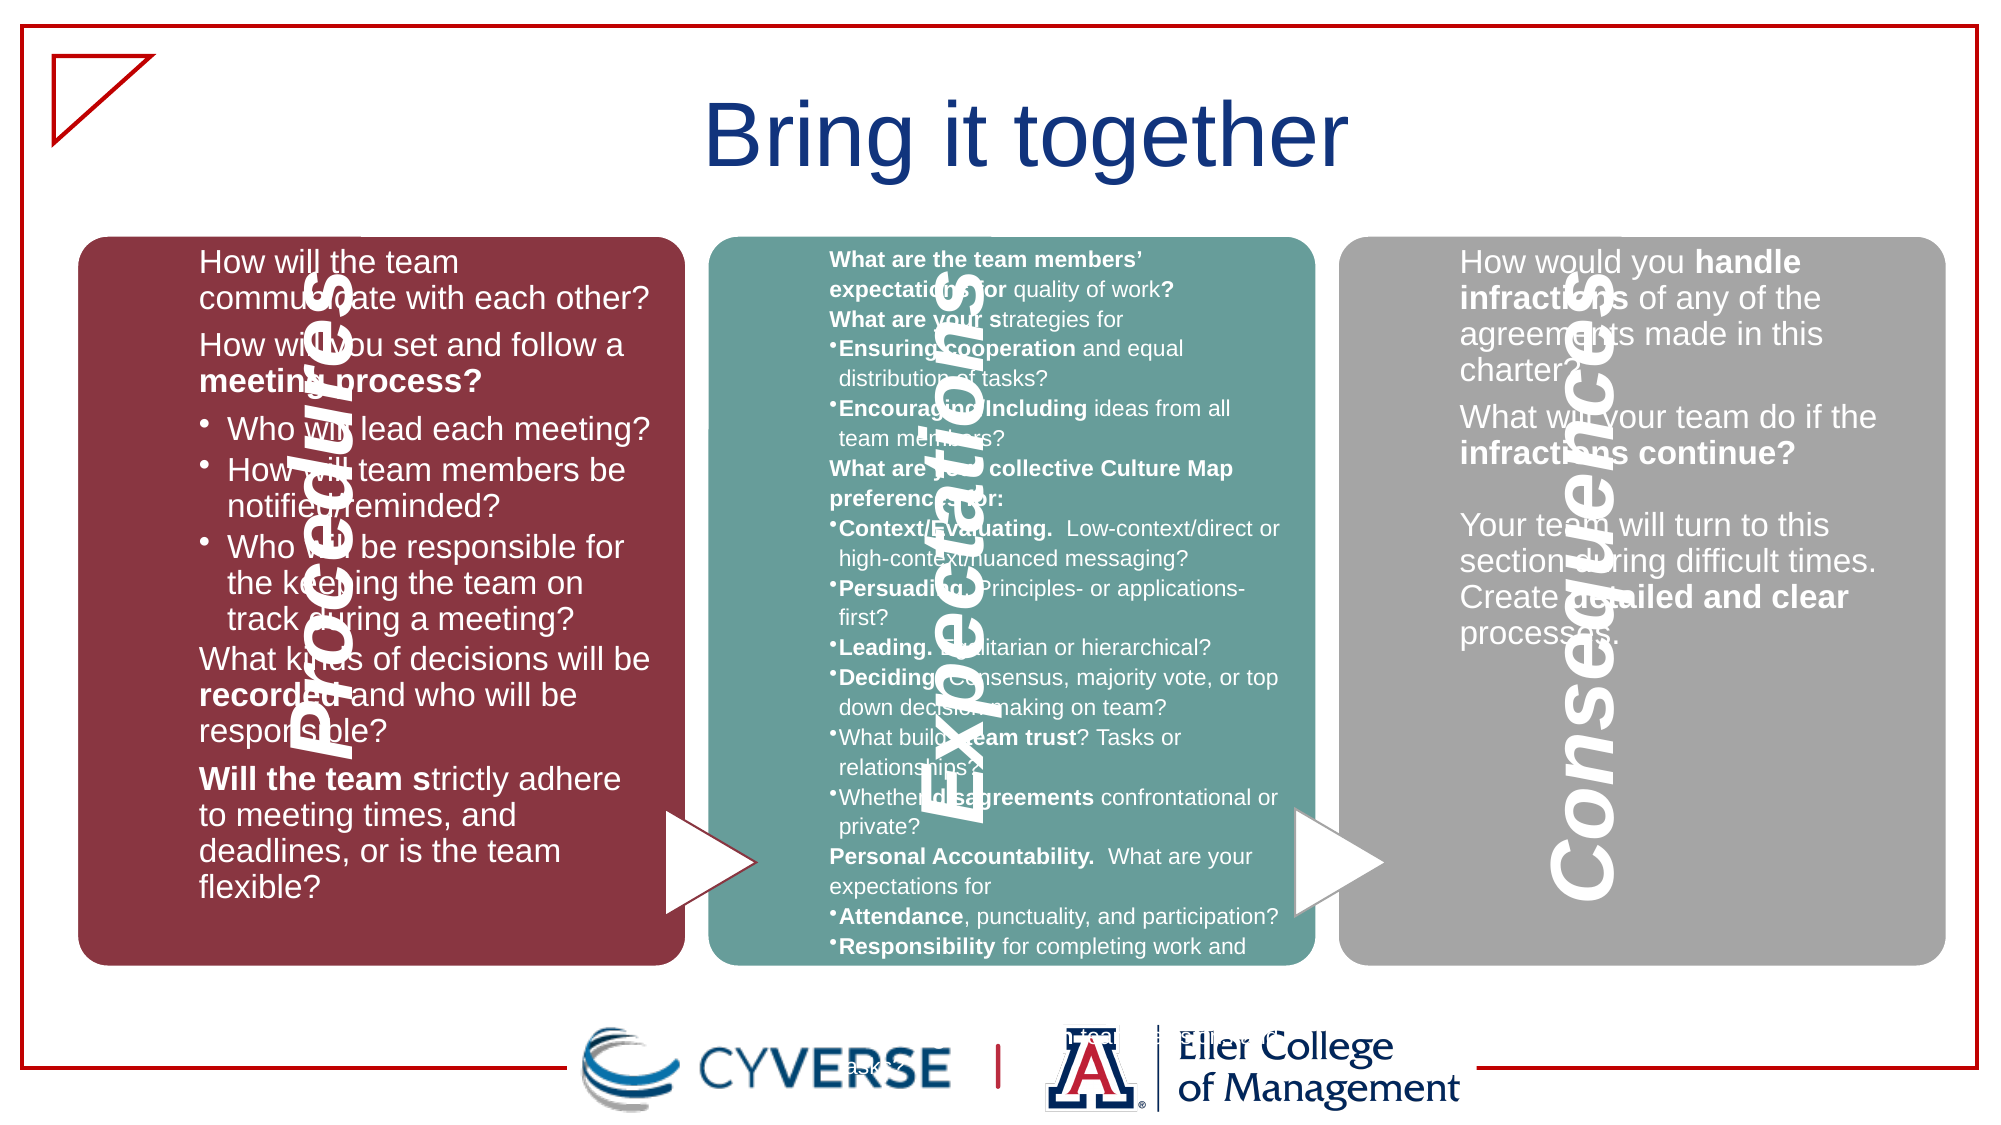

# Bring it together
Procedures
How will the team communicate with each other?
How will you set and follow a meeting process?
Who will lead each meeting?
How will team members be notified/reminded?
Who will be responsible for the keeping the team on track during a meeting?
What kinds of decisions will be recorded and who will be responsible?
Will the team strictly adhere to meeting times, and deadlines, or is the team flexible?
Expectations
What are the team members’ expectations for quality of work?
What are your strategies for
Ensuring cooperation and equal distribution of tasks?
Encouraging/Including ideas from all team members?
What are your collective Culture Map preferences for:
Context/Evaluating.  Low-context/direct or high-context/nuanced messaging?
Persuading. Principles- or applications-first?
Leading. Egalitarian or hierarchical?
Deciding. Consensus, majority vote, or top down decision making on team?
What builds team trust? Tasks or relationships?
Whether disagreements confrontational or private?
Personal Accountability.  What are your expectations for
Attendance, punctuality, and participation?
Responsibility for completing work and meeting deadlines?
Communicating with each other?
Following through on team decisions and tasks?
Consequences
How would you handle infractions of any of the agreements made in this charter?
What will your team do if the infractions continue?
Your team will turn to this section during difficult times.  Create detailed and clear processes.